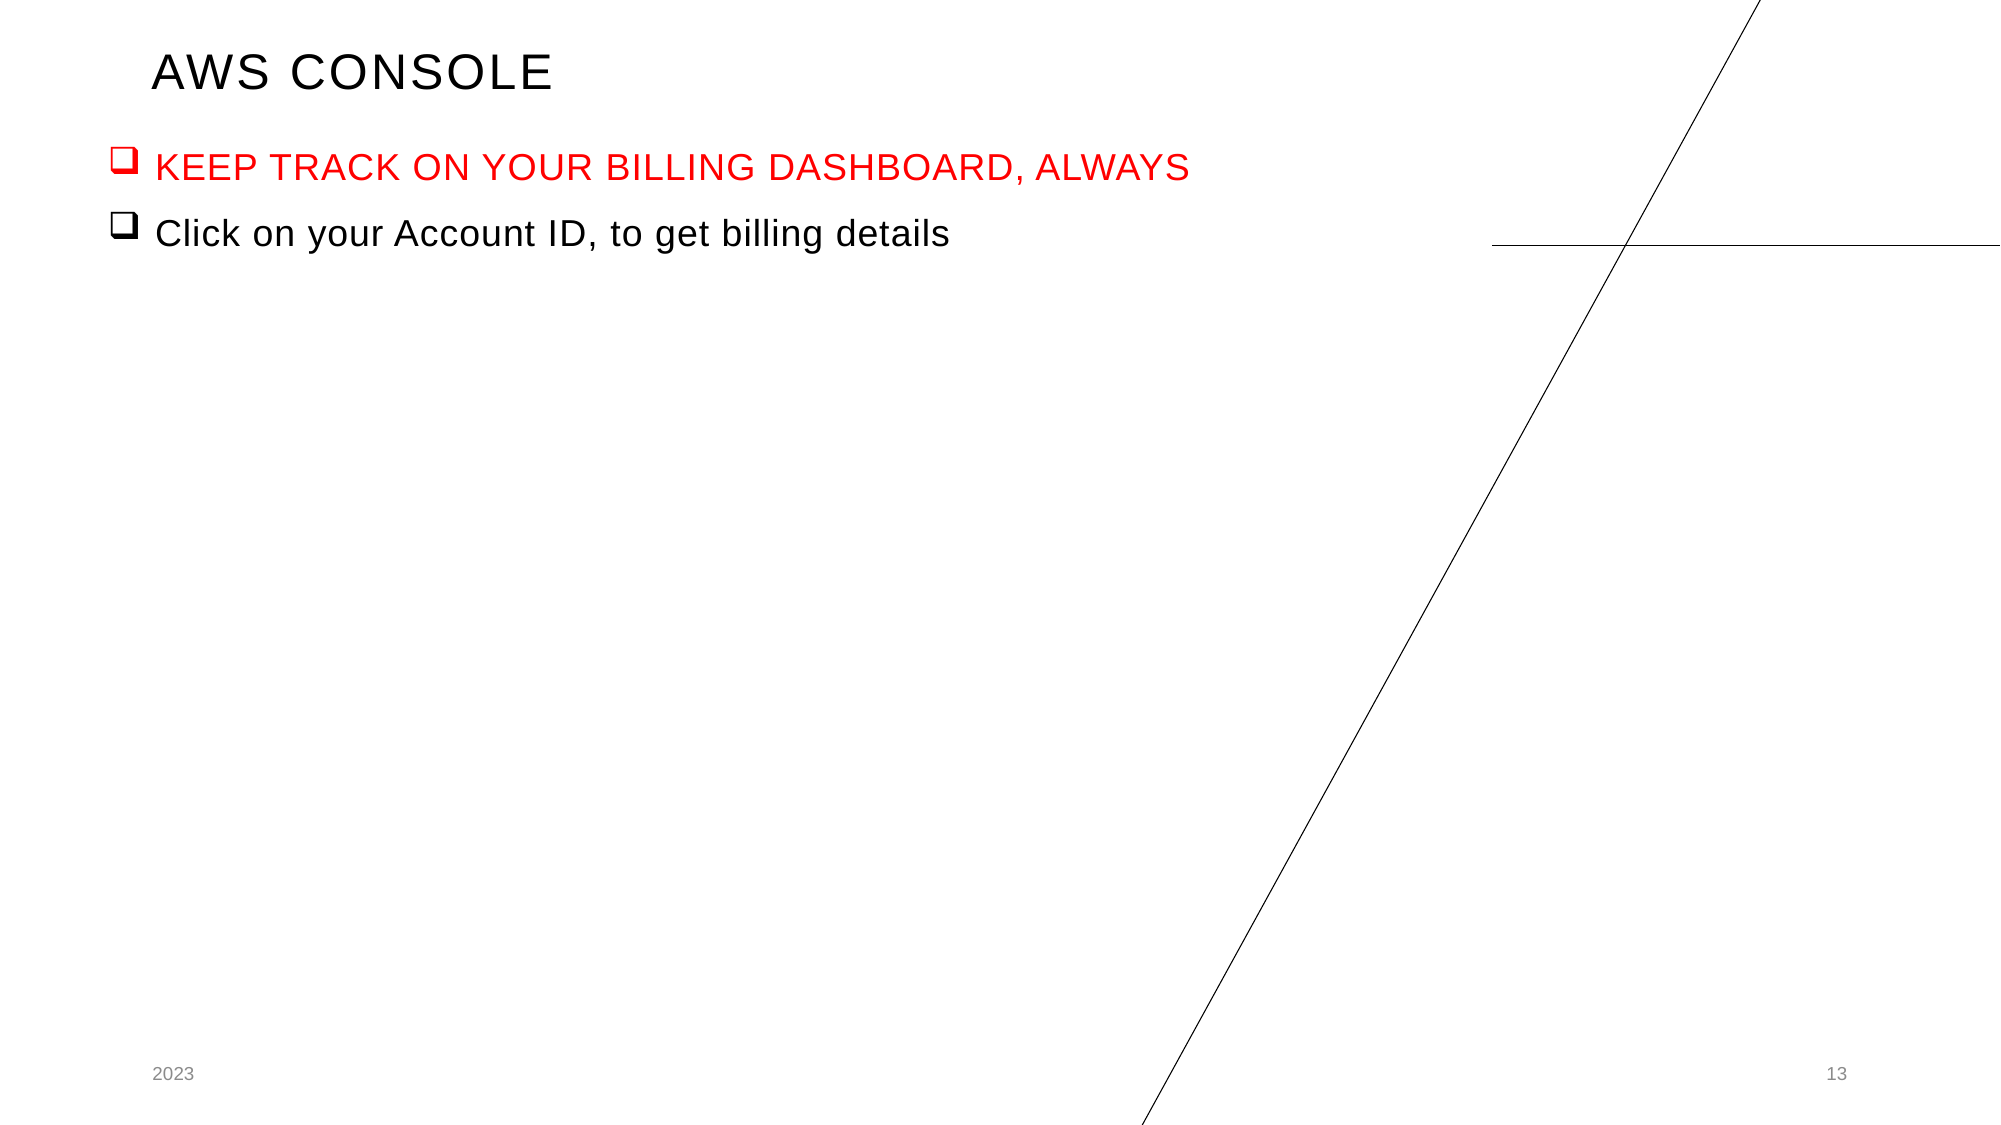

# AWS Console
KEEP TRACK ON YOUR BILLING DASHBOARD, ALWAYS
Click on your Account ID, to get billing details

2023
13